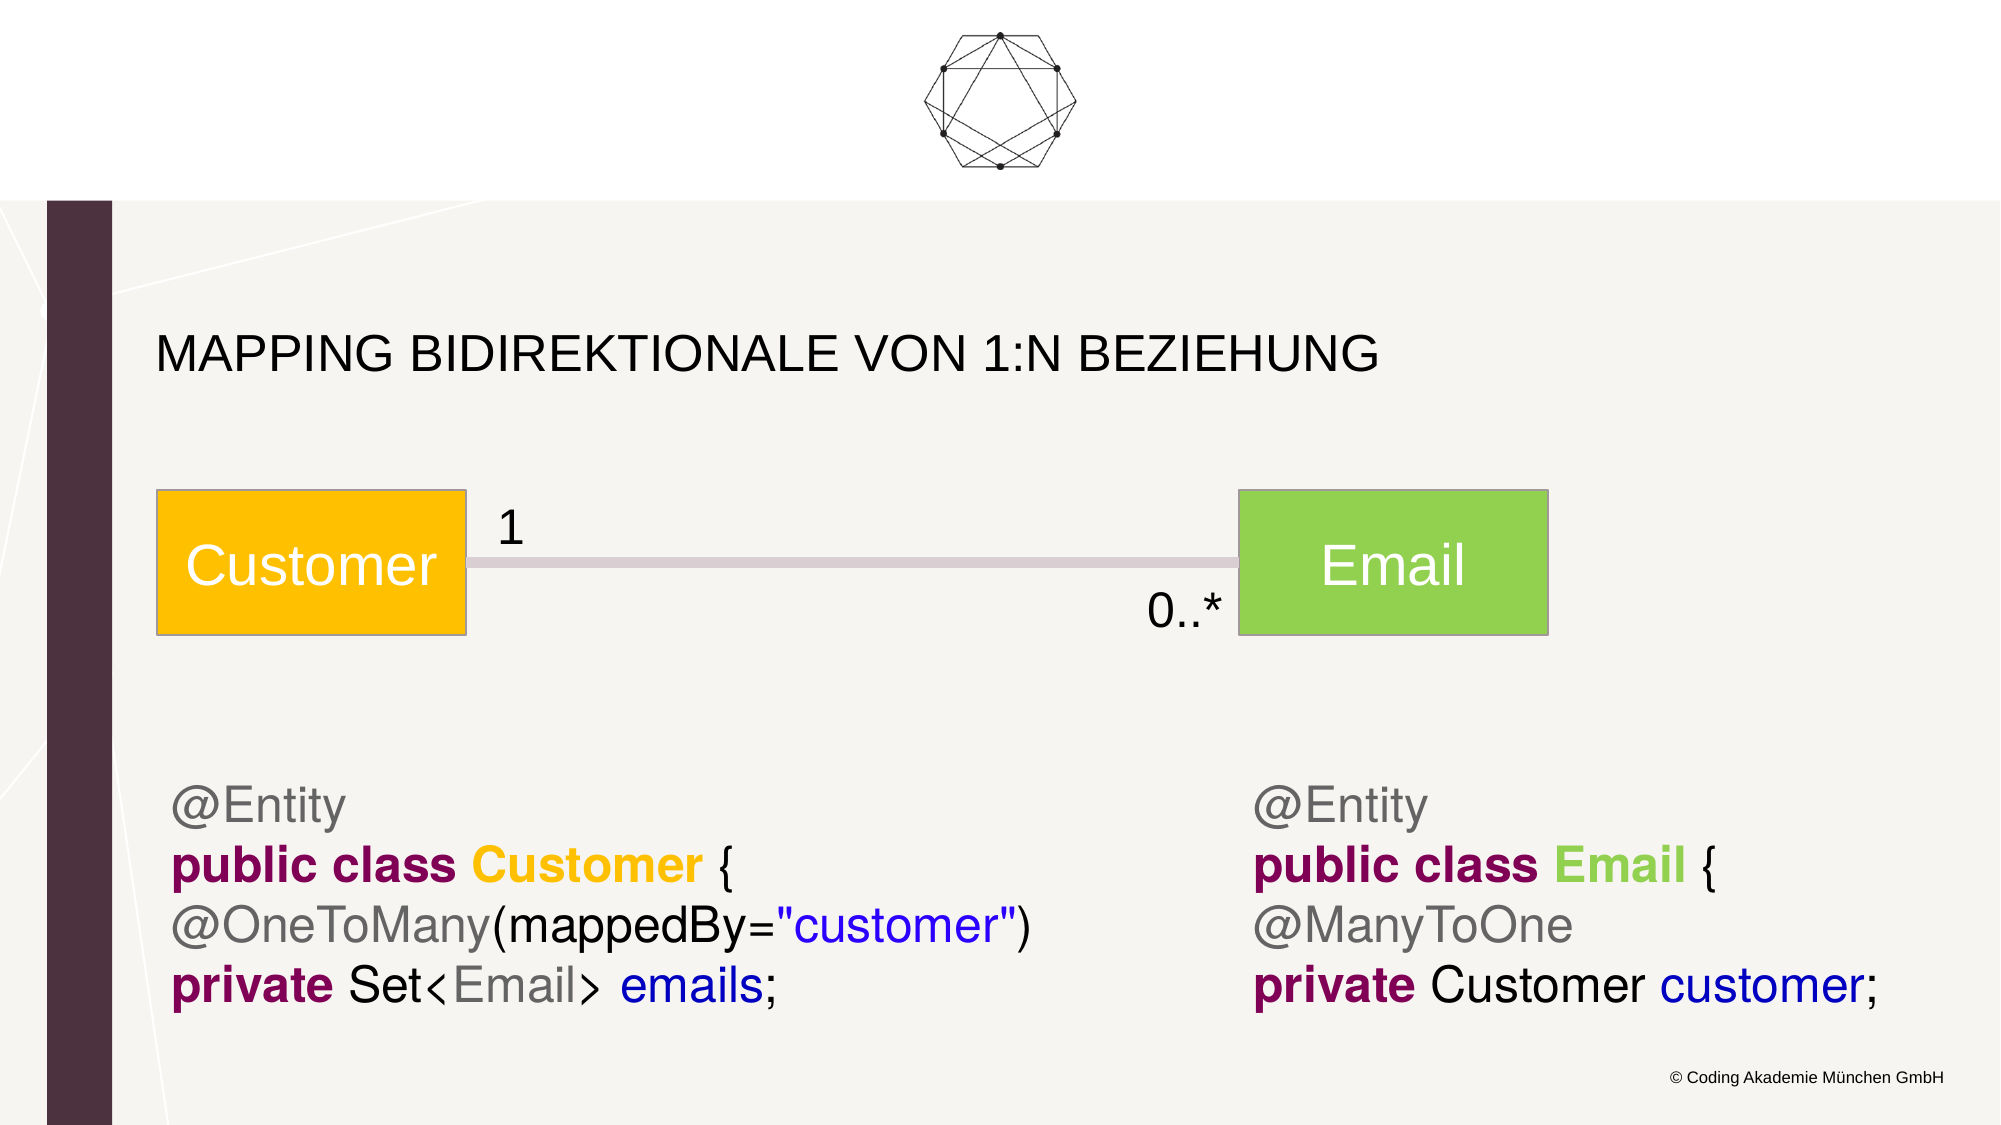

Mapping Bidirektionale von 1:N Beziehung
1
Customer
Email
0..*
@Entity
public class Customer {
@OneToMany(mappedBy="customer")
private Set<Email> emails;
@Entity
public class Email {
@ManyToOne
private Customer customer;
© Coding Akademie München GmbH